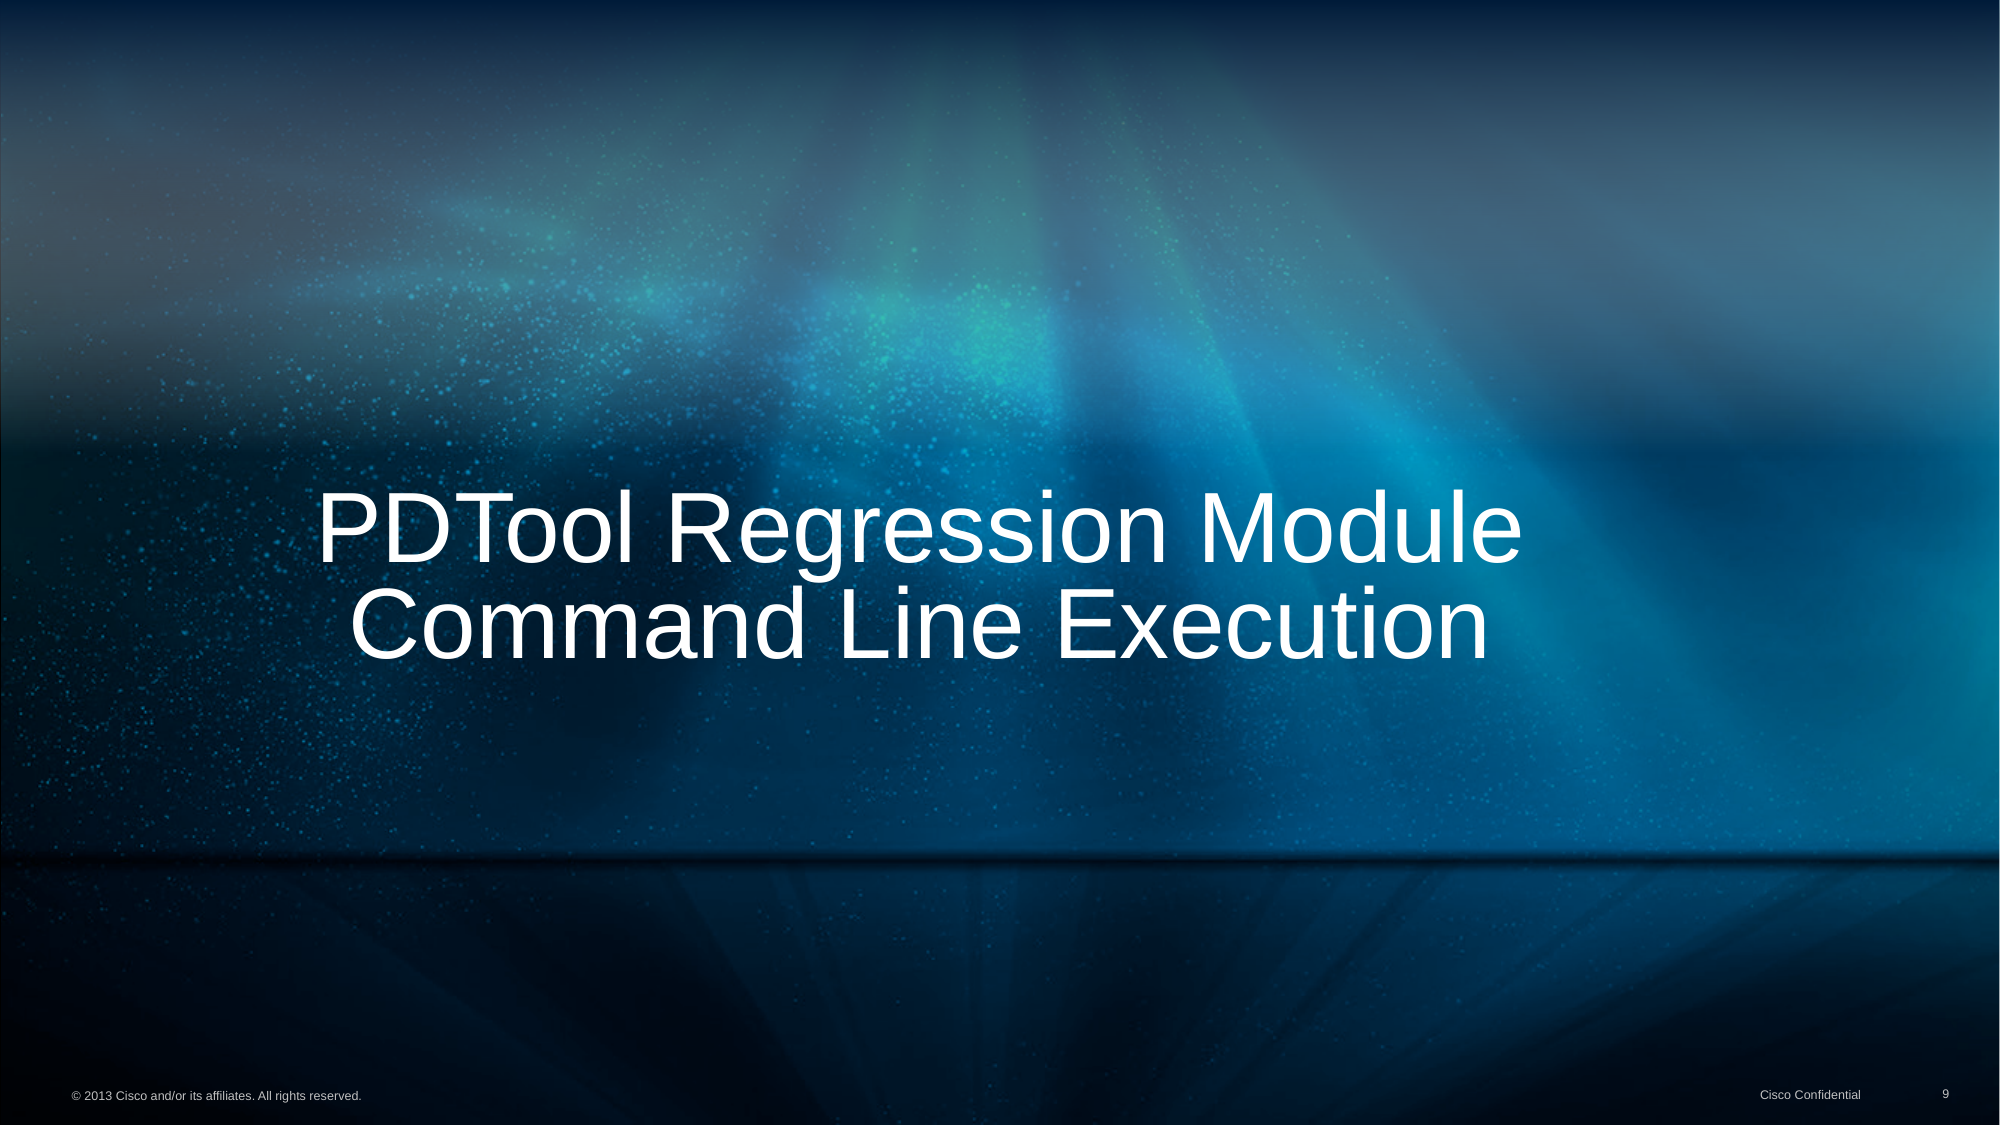

# PDTool Regression Module Command Line Execution